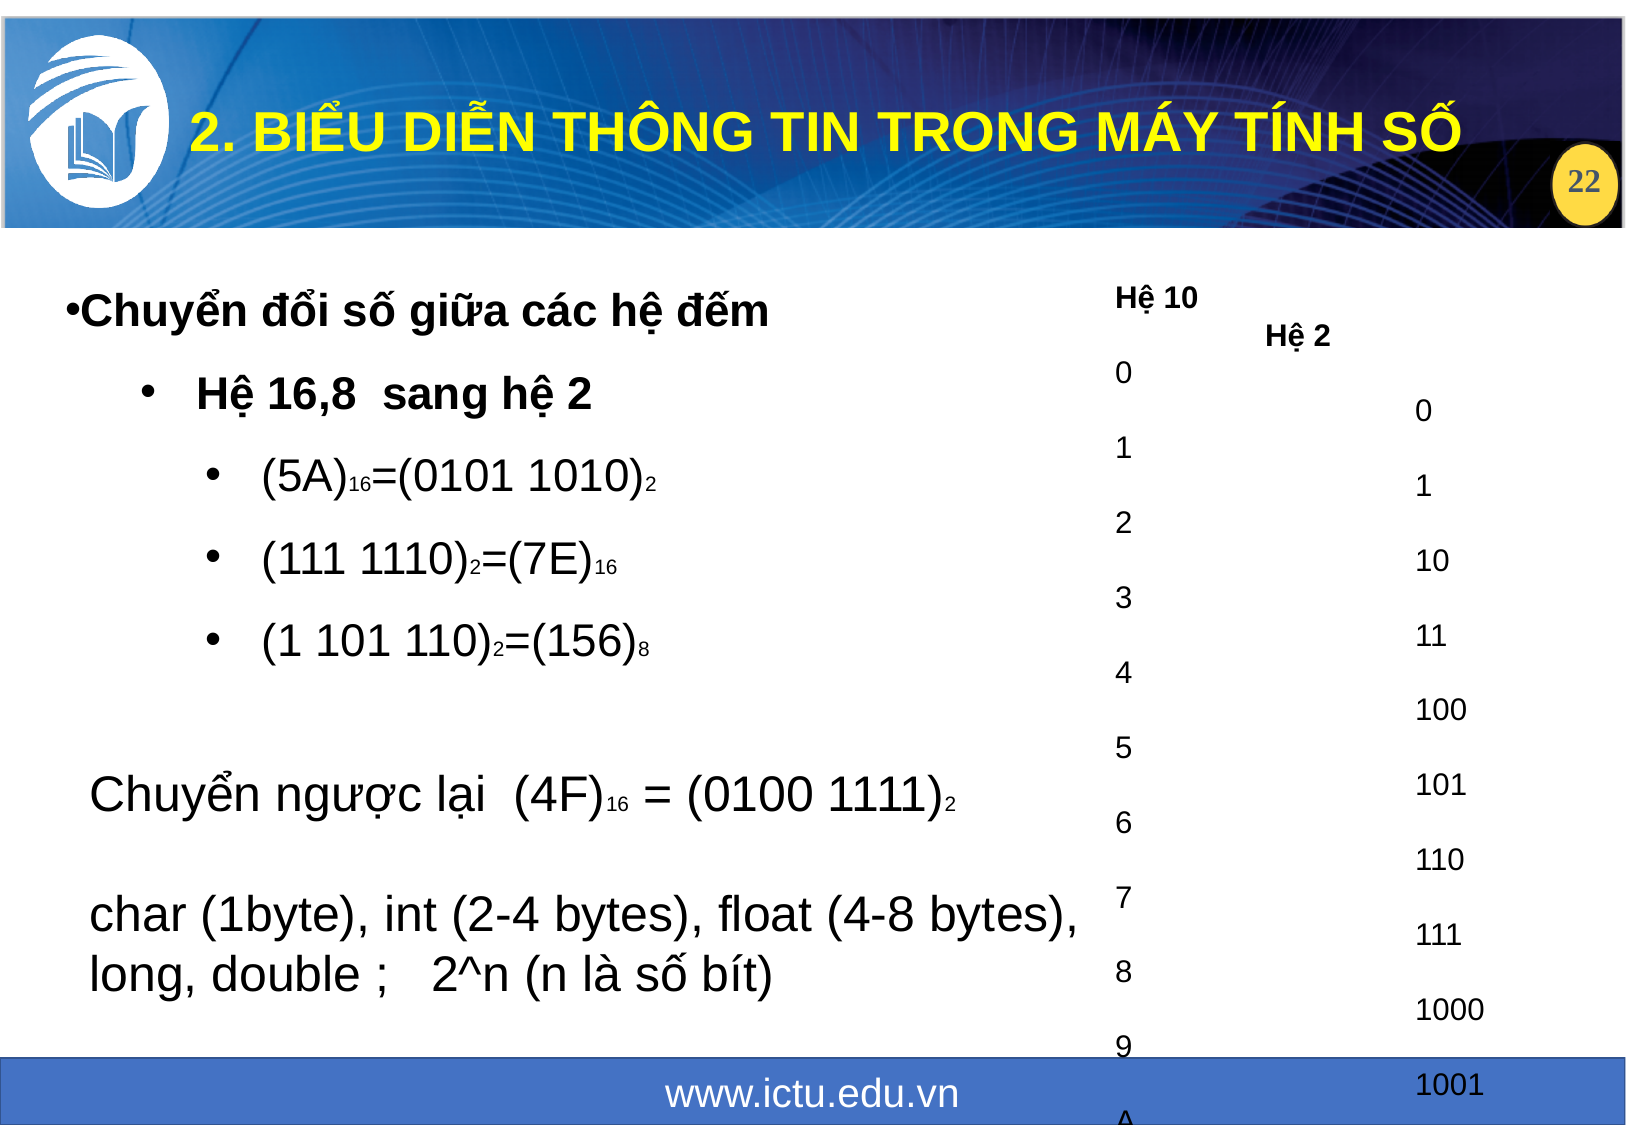

2. BIỂU DIỄN THÔNG TIN TRONG MÁY TÍNH SỐ
Chuyển đổi số giữa các hệ đếm
Hệ 16,8  sang hệ 2
(5A)16=(0101 1010)2
(111 1110)2=(7E)16
(1 101 110)2=(156)8

Hệ 10 			Hệ 2
0				0
1				1
2				10
3				11
4				100
5				101
6				110
7				111
8				1000
9				1001
A 				1010
B 	       			1011
C            			1100
D	       			1101
E				1110
F				1111
Chuyển ngược lại  (4F)16 = (0100 1111)2

char (1byte), int (2-4 bytes), float (4-8 bytes), long, double ;   2^n (n là số bít)